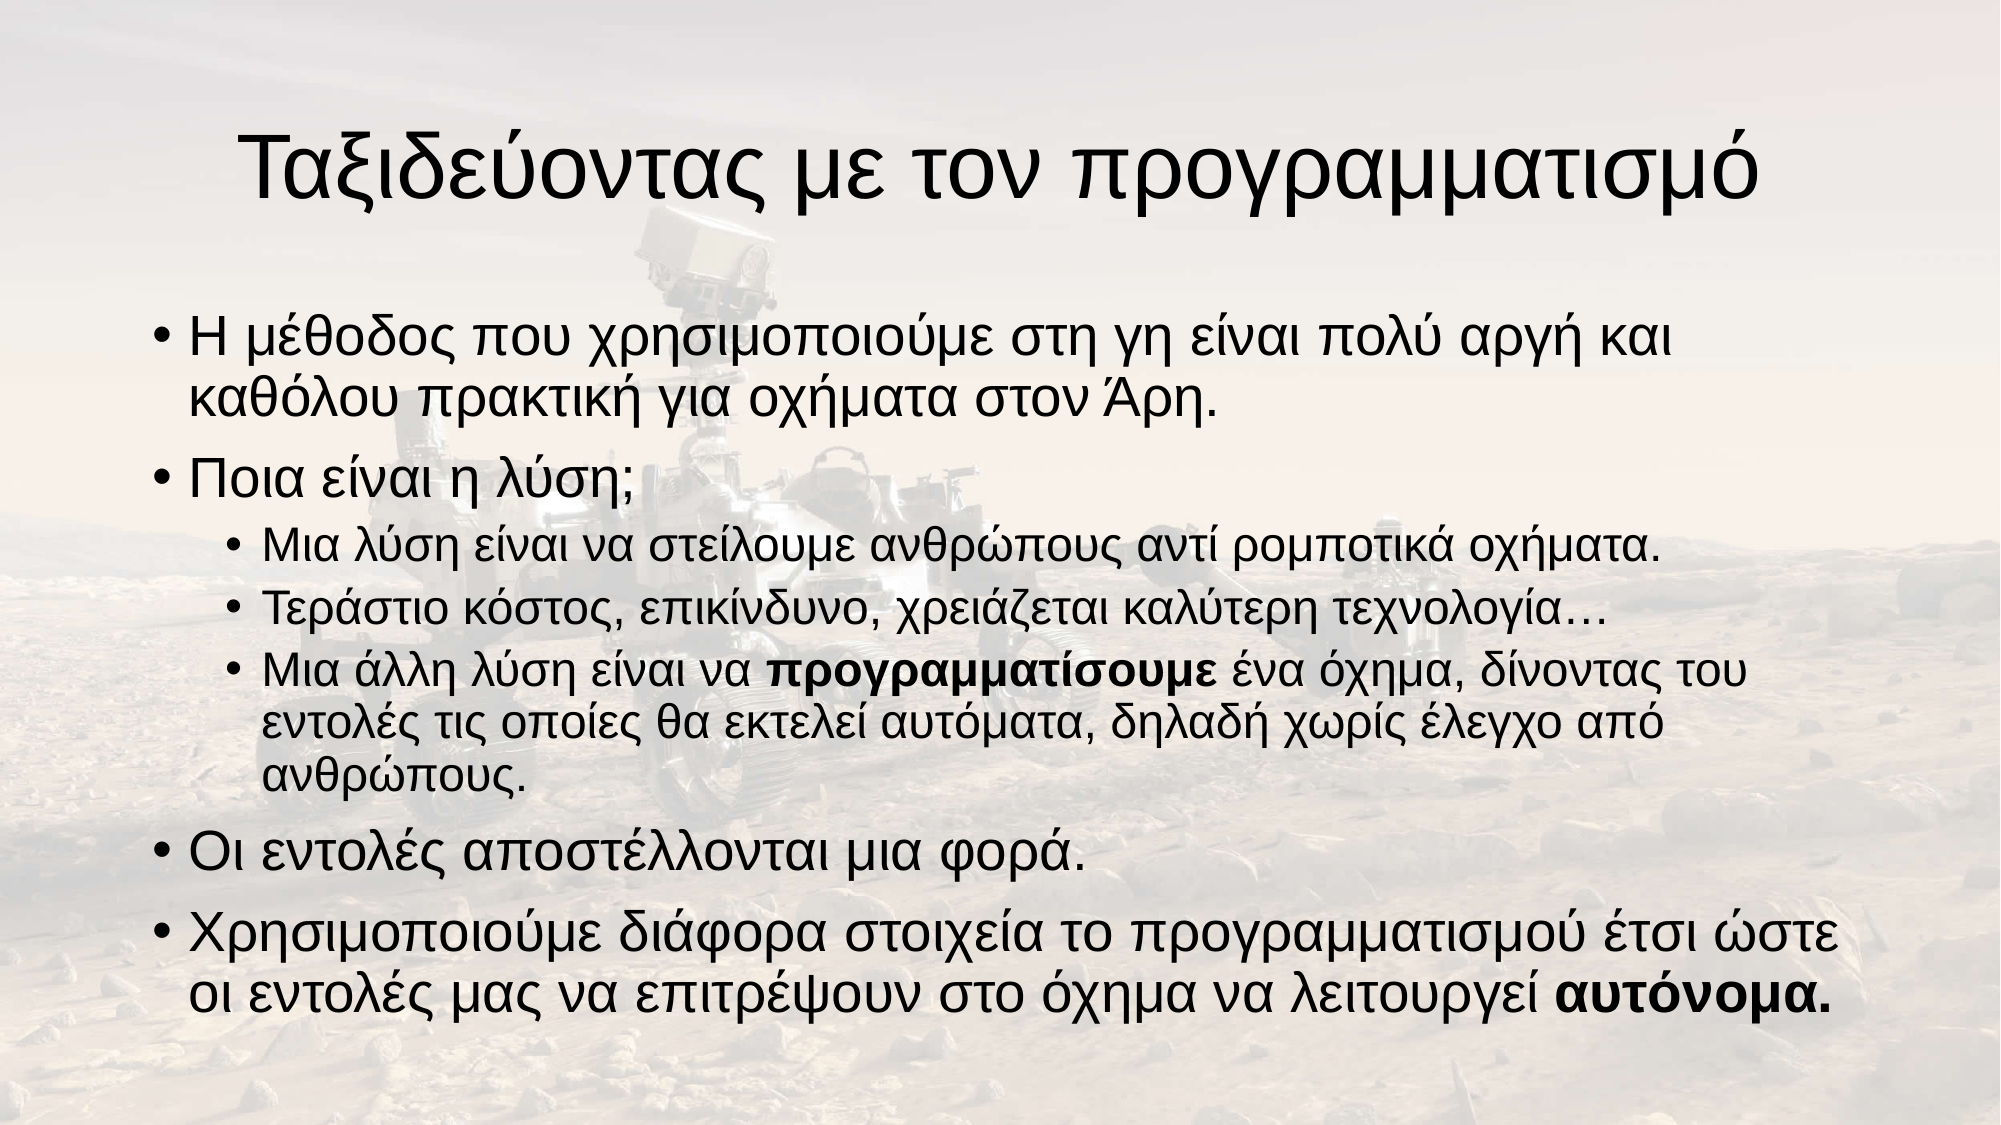

# Ταξιδεύοντας με τον προγραμματισμό
Η μέθοδος που χρησιμοποιούμε στη γη είναι πολύ αργή και καθόλου πρακτική για οχήματα στον Άρη.
Ποια είναι η λύση;
Μια λύση είναι να στείλουμε ανθρώπους αντί ρομποτικά οχήματα.
Τεράστιο κόστος, επικίνδυνο, χρειάζεται καλύτερη τεχνολογία…
Μια άλλη λύση είναι να προγραμματίσουμε ένα όχημα, δίνοντας του εντολές τις οποίες θα εκτελεί αυτόματα, δηλαδή χωρίς έλεγχο από ανθρώπους.
Οι εντολές αποστέλλονται μια φορά.
Χρησιμοποιούμε διάφορα στοιχεία το προγραμματισμού έτσι ώστε οι εντολές μας να επιτρέψουν στο όχημα να λειτουργεί αυτόνομα.